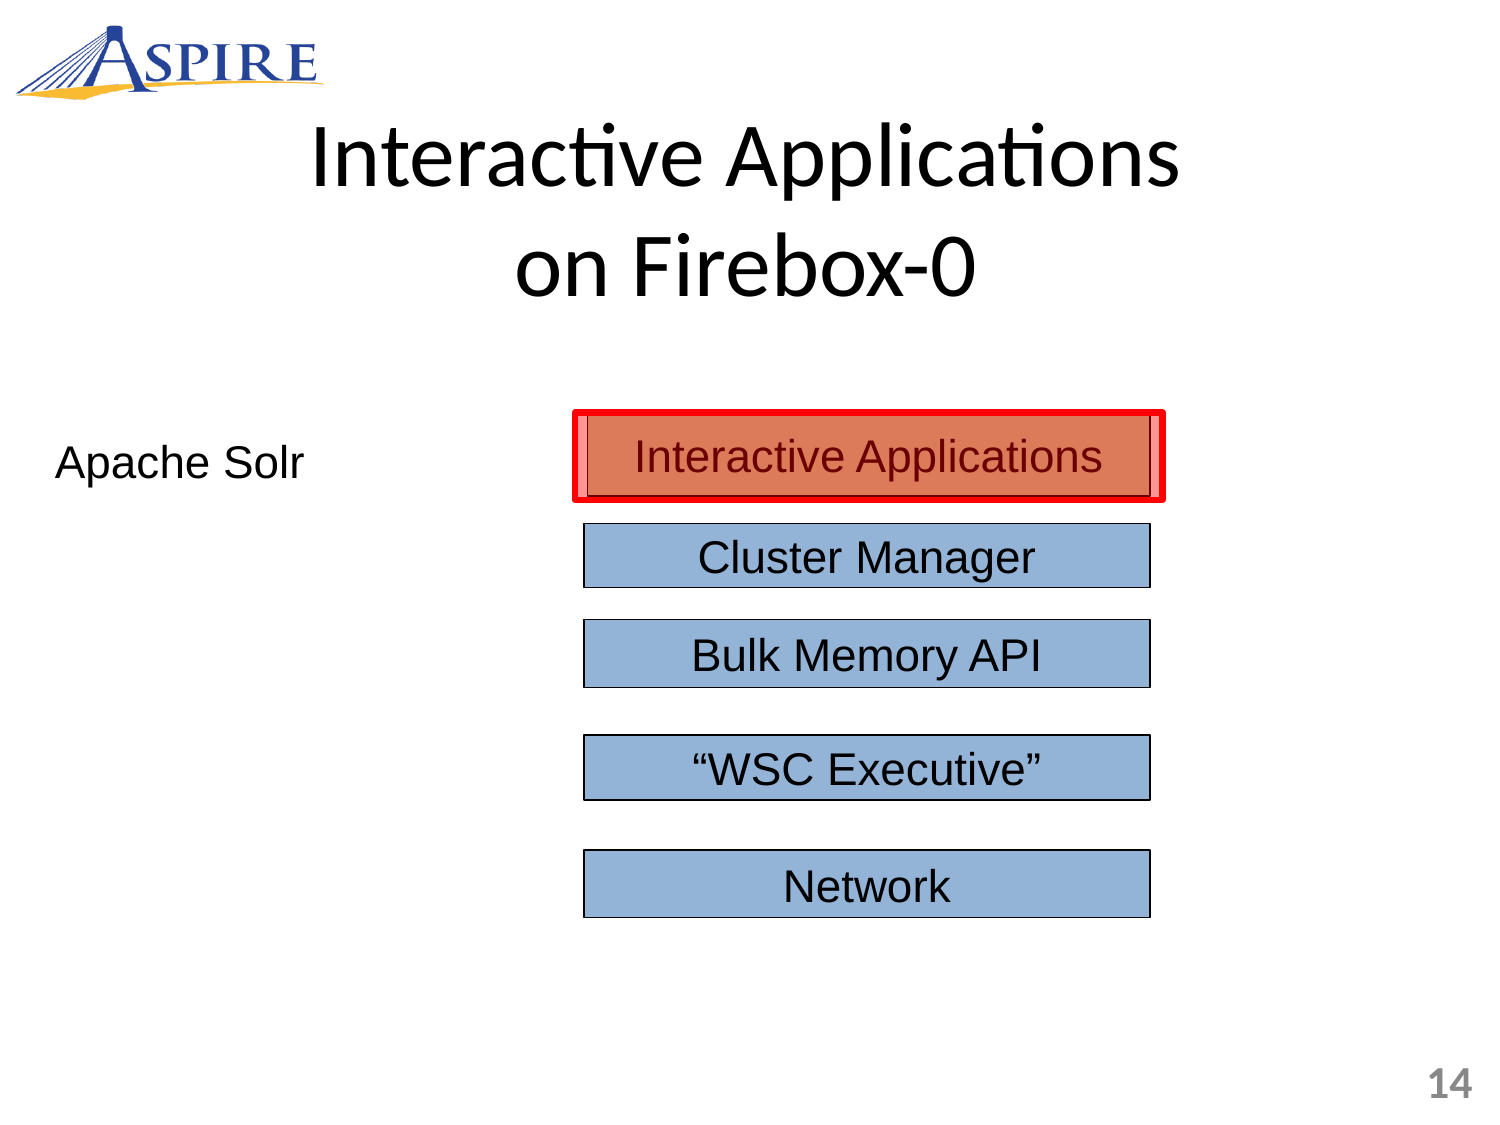

Interactive Applications
on Firebox-0

Interactive Applications
Apache Solr
Cluster Manager
Bulk Memory API
“WSC Executive”
Network
14